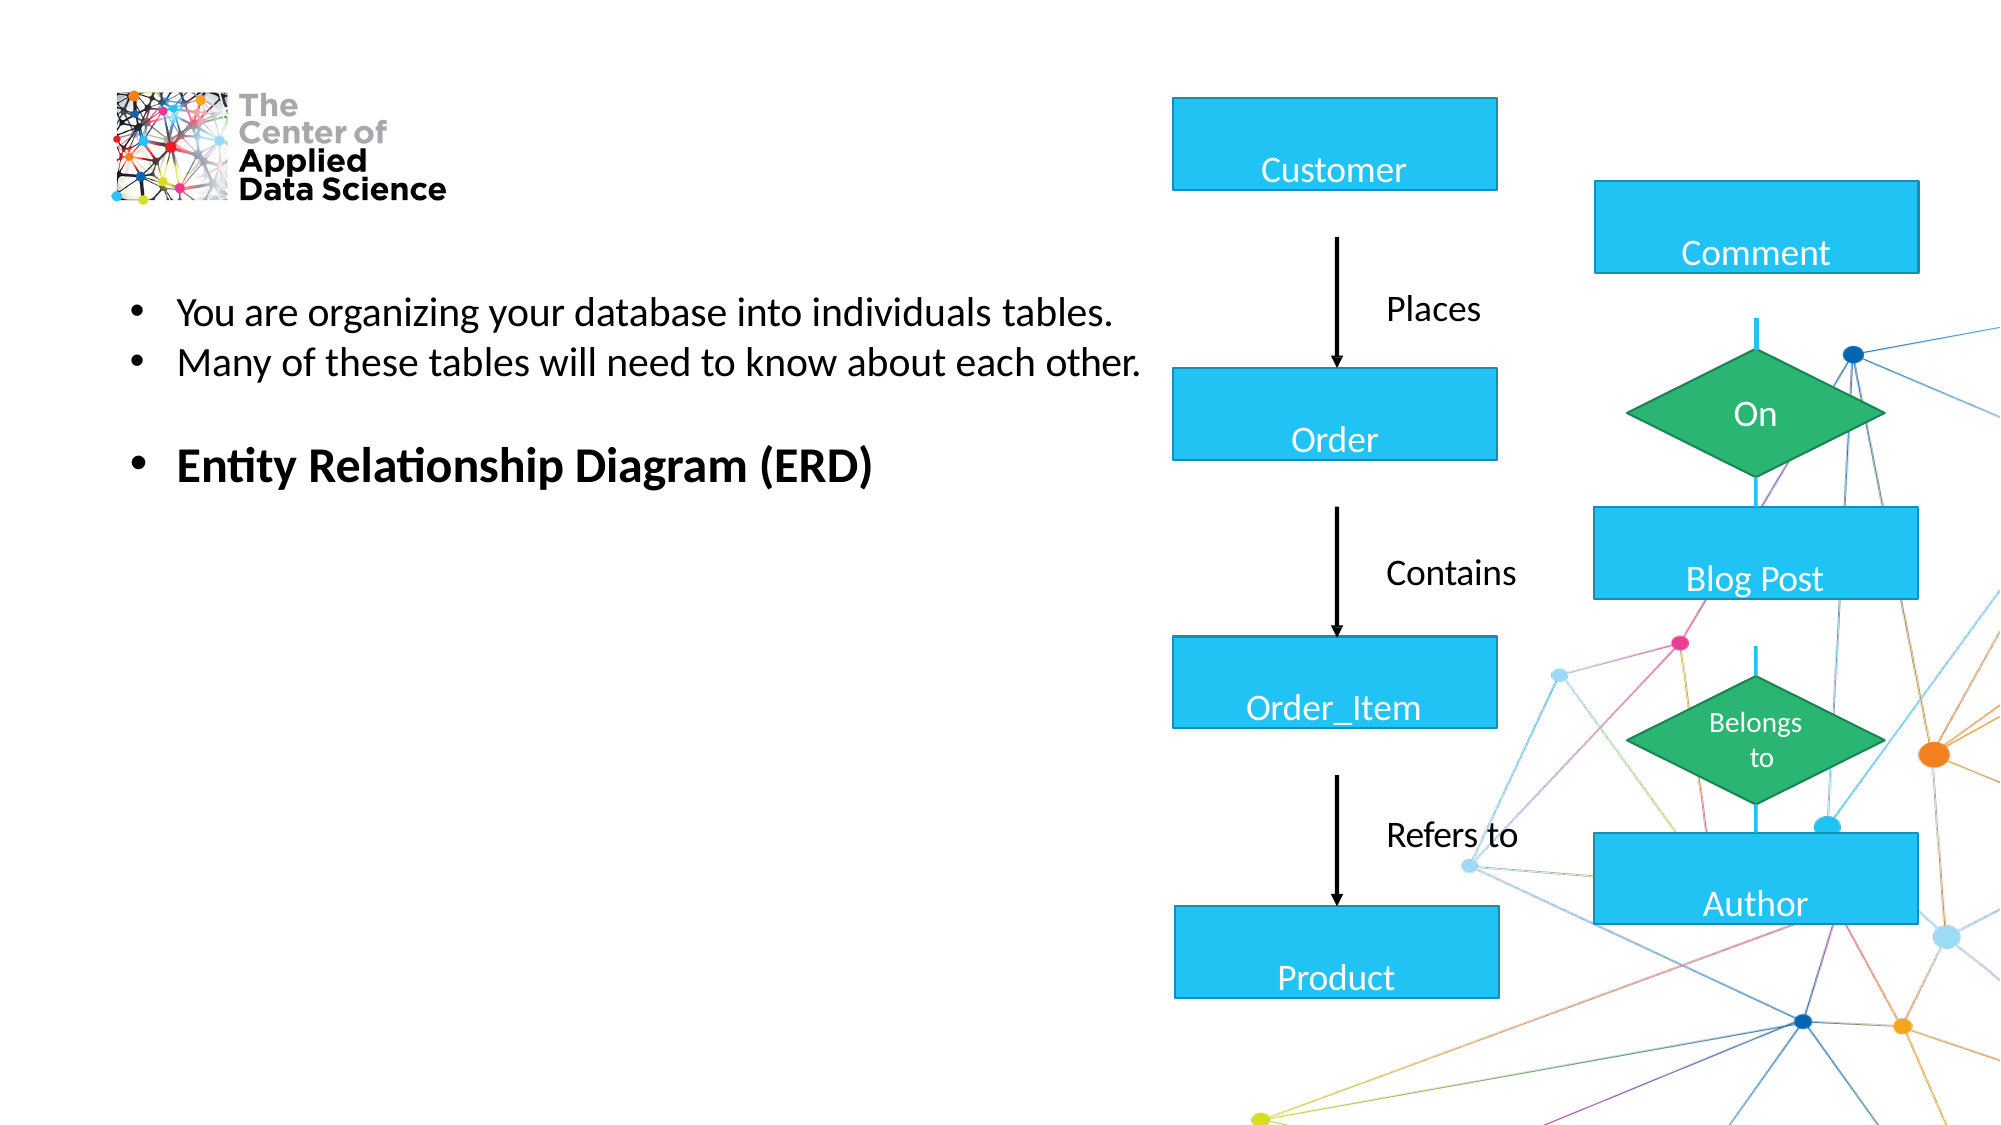

Customer

Comment

Places
You are organizing your database into individuals tables.
Many of these tables will need to know about each other.

Order
On
Entity Relationship Diagram (ERD)

Blog Post
Contains

Order_Item

Belongs  to

Refers to

Author

Product